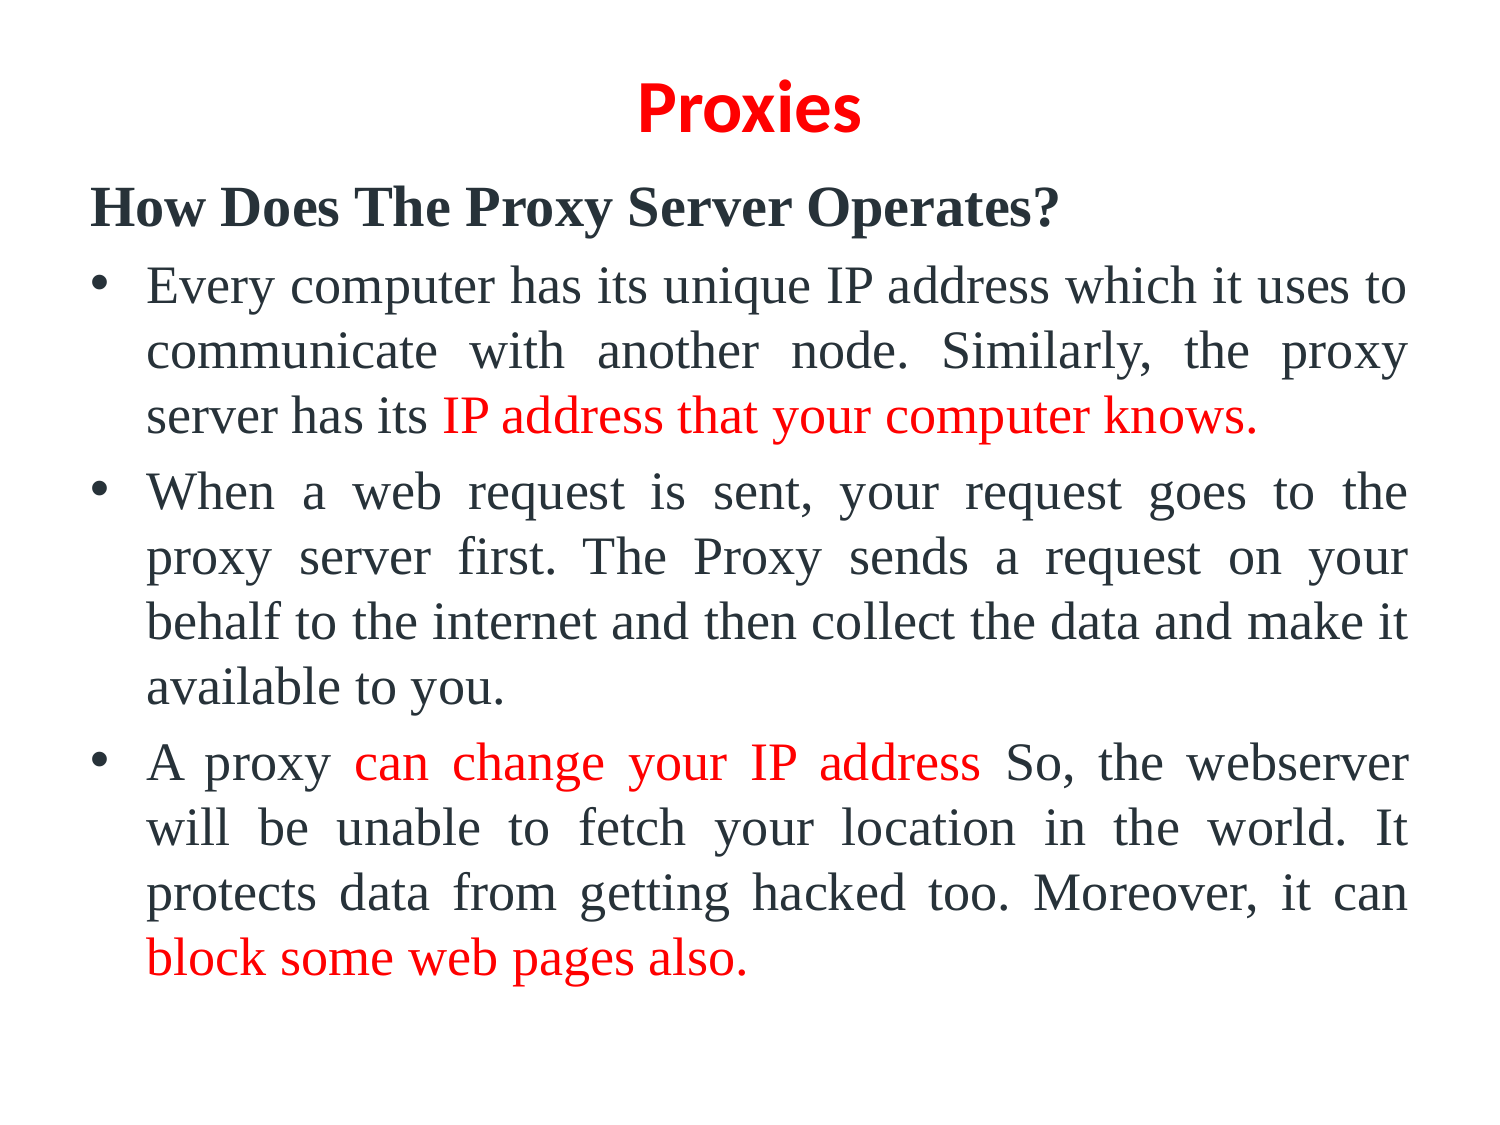

# Proxies
How Does The Proxy Server Operates?
Every computer has its unique IP address which it uses to communicate with another node. Similarly, the proxy server has its IP address that your computer knows.
When a web request is sent, your request goes to the proxy server first. The Proxy sends a request on your behalf to the internet and then collect the data and make it available to you.
A proxy can change your IP address So, the webserver will be unable to fetch your location in the world. It protects data from getting hacked too. Moreover, it can block some web pages also.